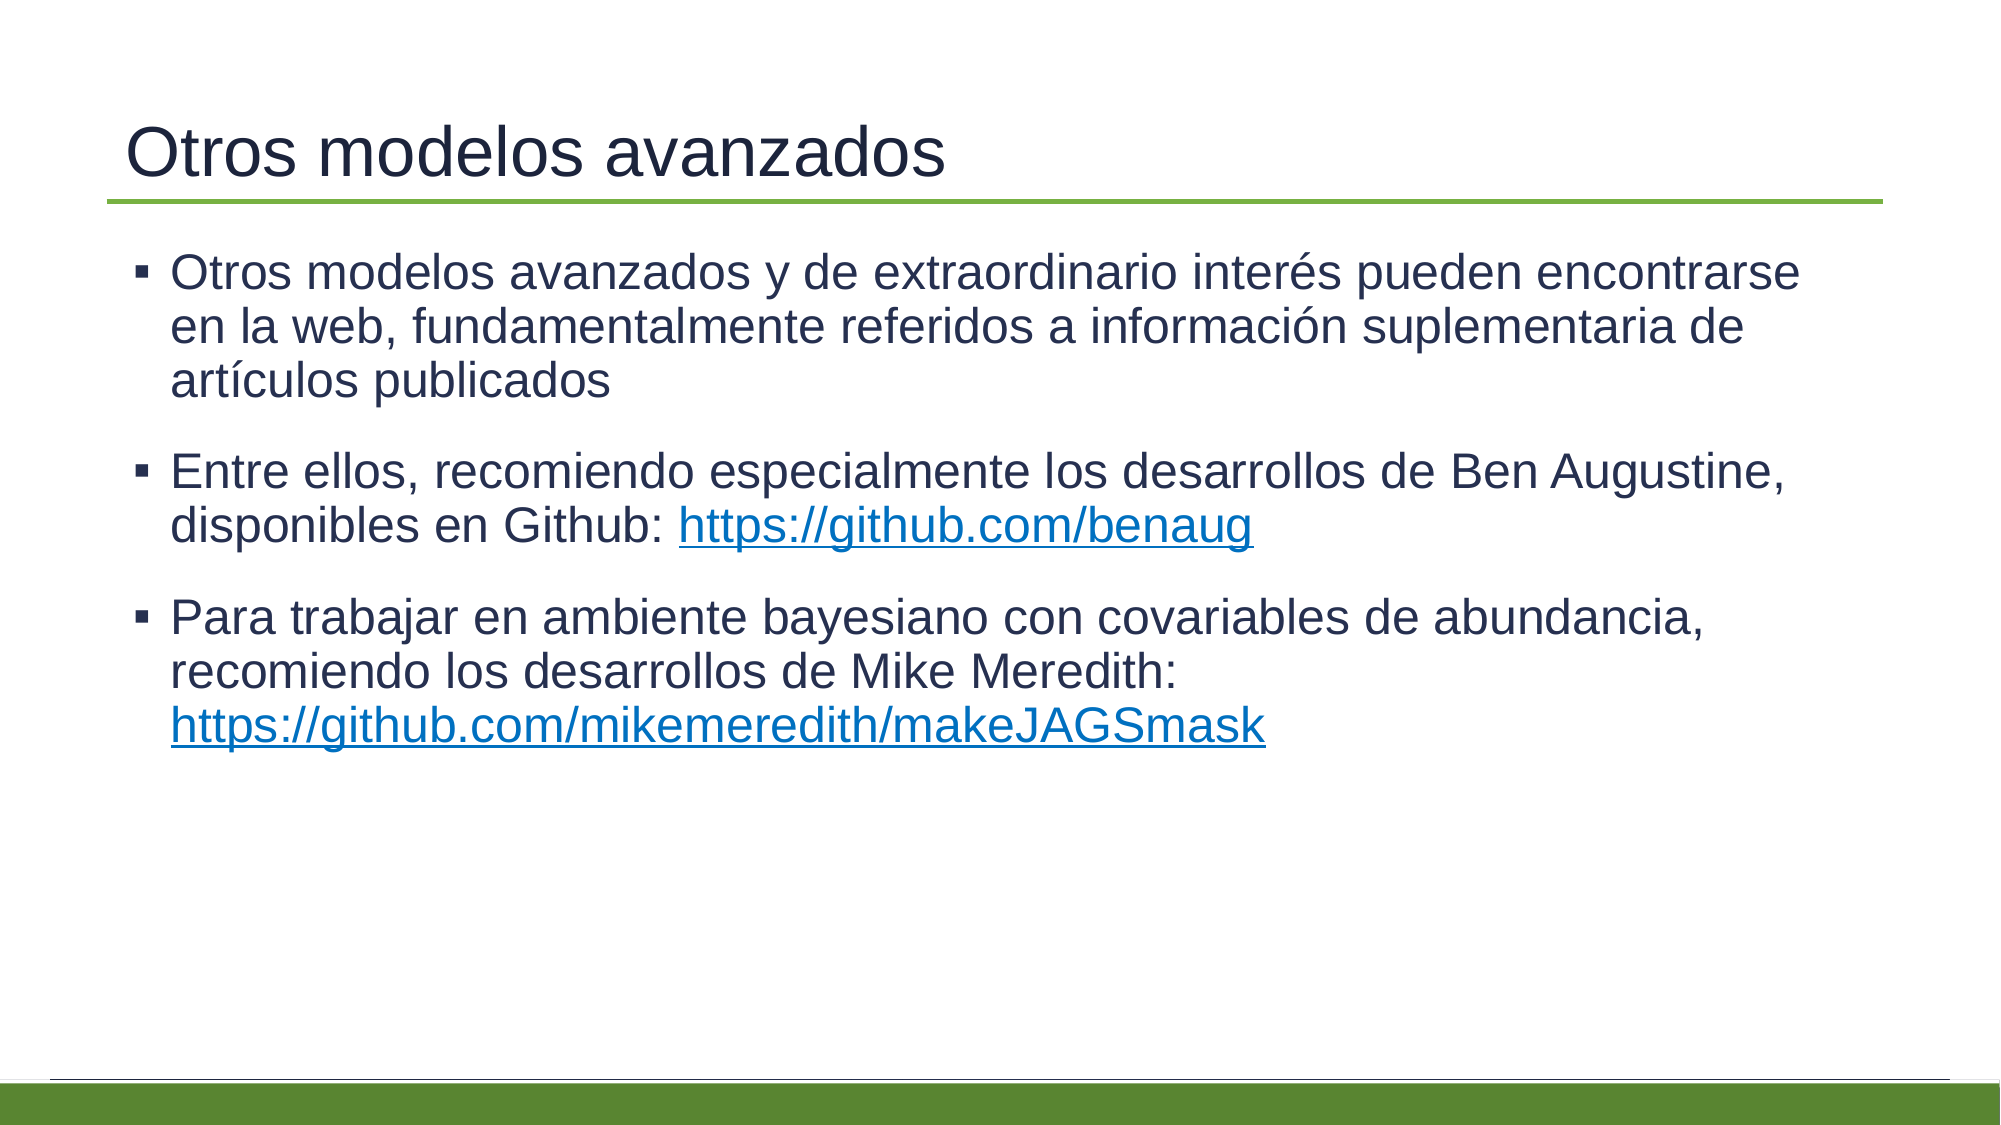

# Otros modelos avanzados
Otros modelos avanzados y de extraordinario interés pueden encontrarse en la web, fundamentalmente referidos a información suplementaria de artículos publicados
Entre ellos, recomiendo especialmente los desarrollos de Ben Augustine, disponibles en Github: https://github.com/benaug
Para trabajar en ambiente bayesiano con covariables de abundancia, recomiendo los desarrollos de Mike Meredith: https://github.com/mikemeredith/makeJAGSmask